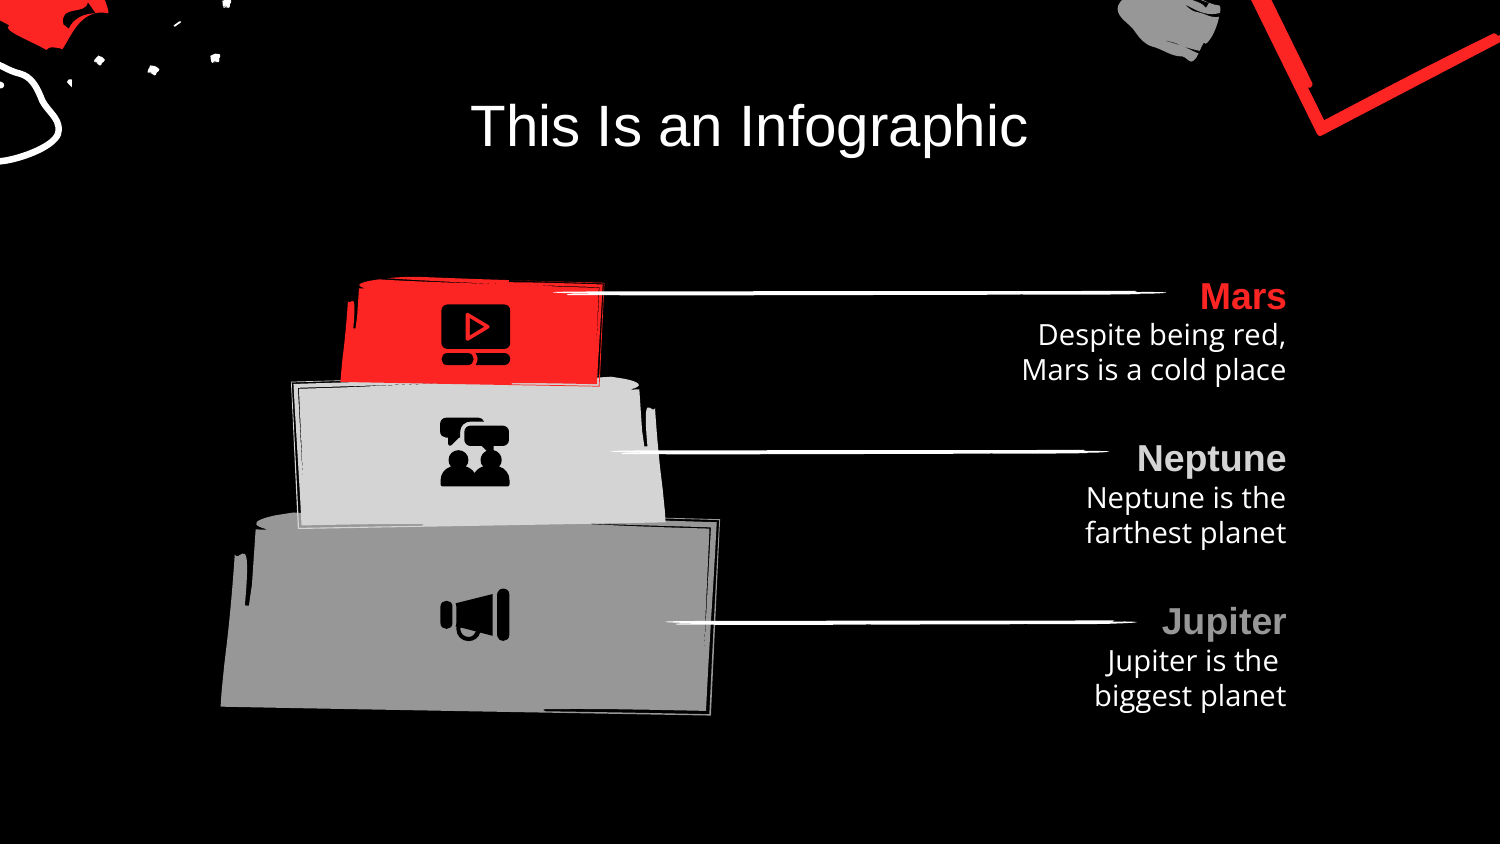

# This Is an Infographic

Mars

Despite being red, Mars is a cold place

Neptune

Neptune is the farthest planet
Jupiter

Jupiter is the
biggest planet